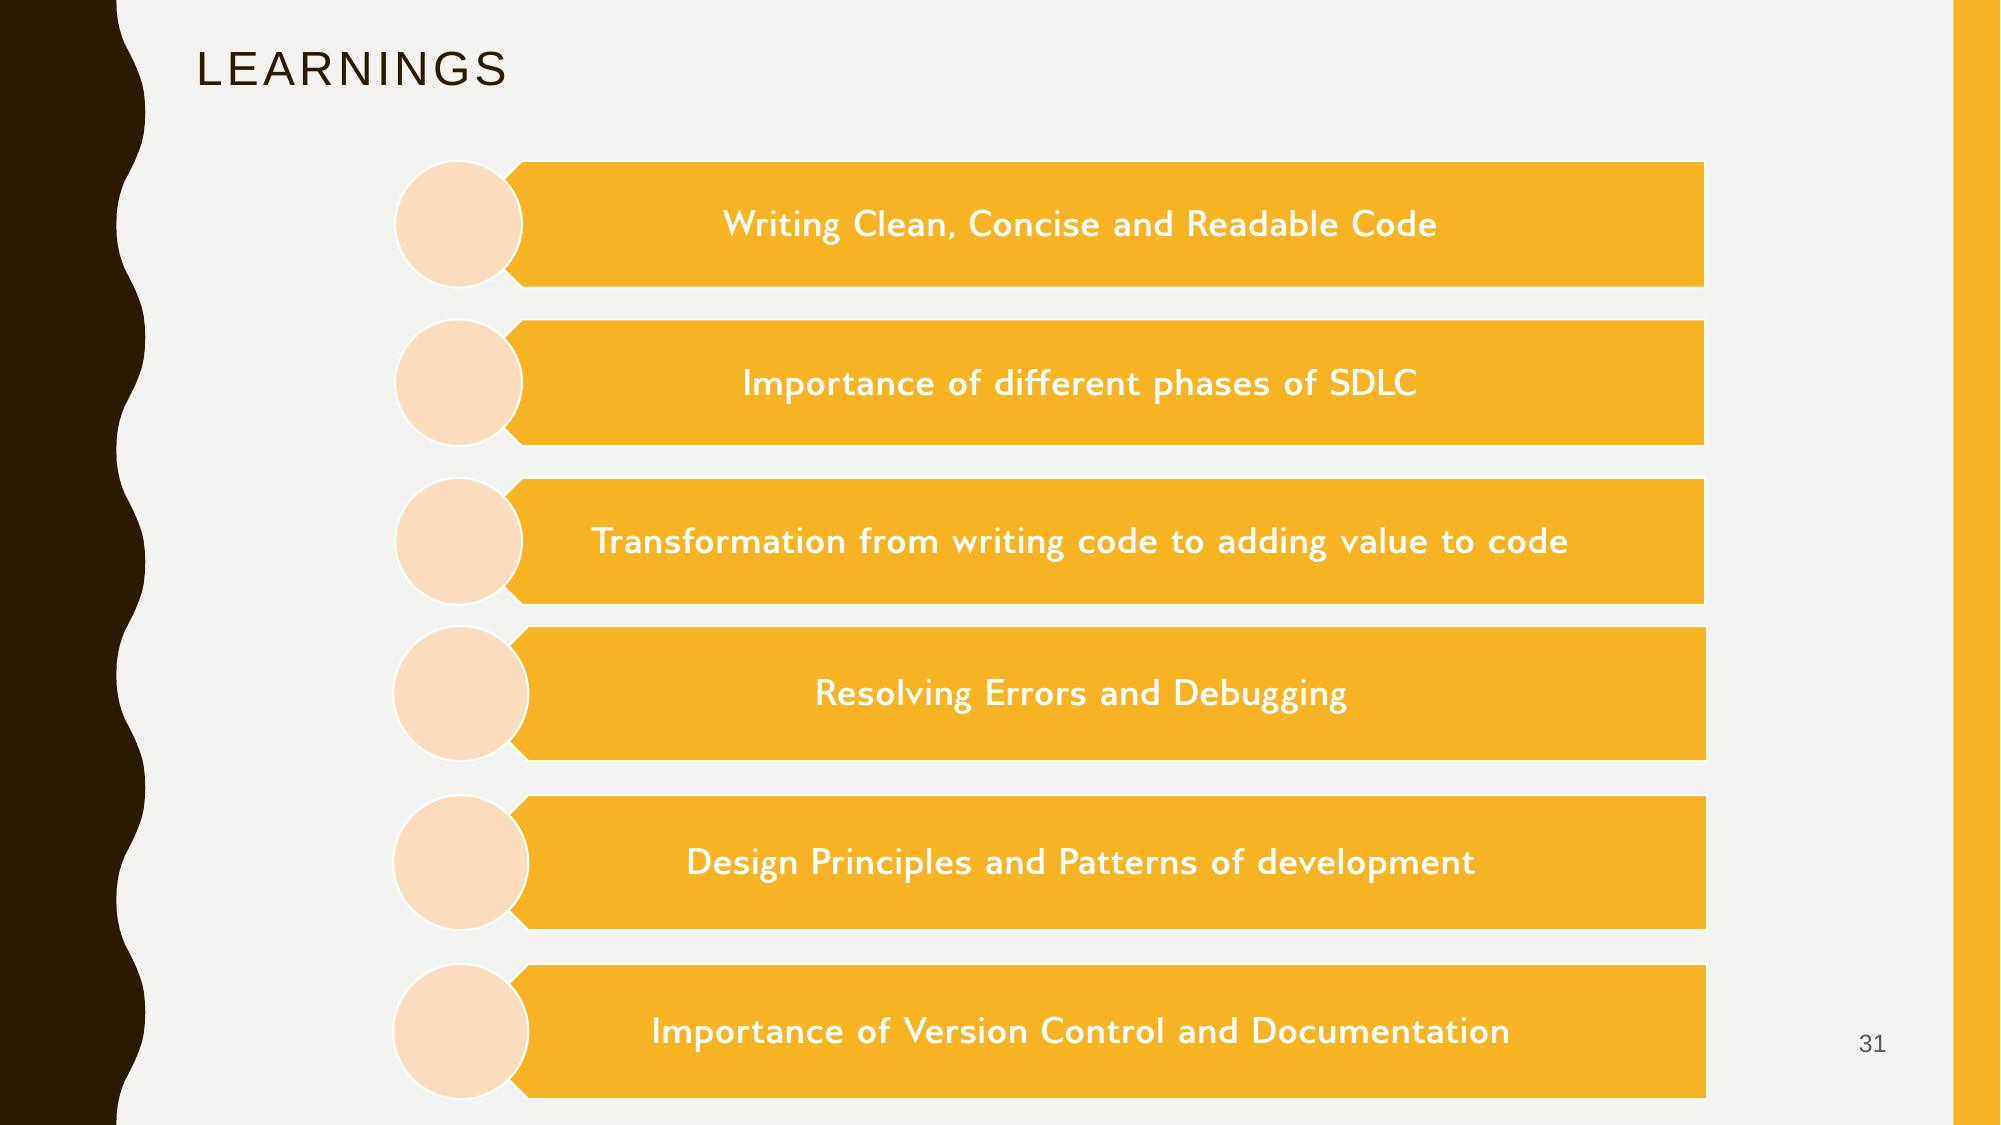

# Learnings
Writing Clean, Concise and Readable Code
Importance of different phases of SDLC
Transformation from writing code to adding value to code
Resolving Errors and Debugging
Design Principles and Patterns of development
Importance of Version Control and Documentation
31